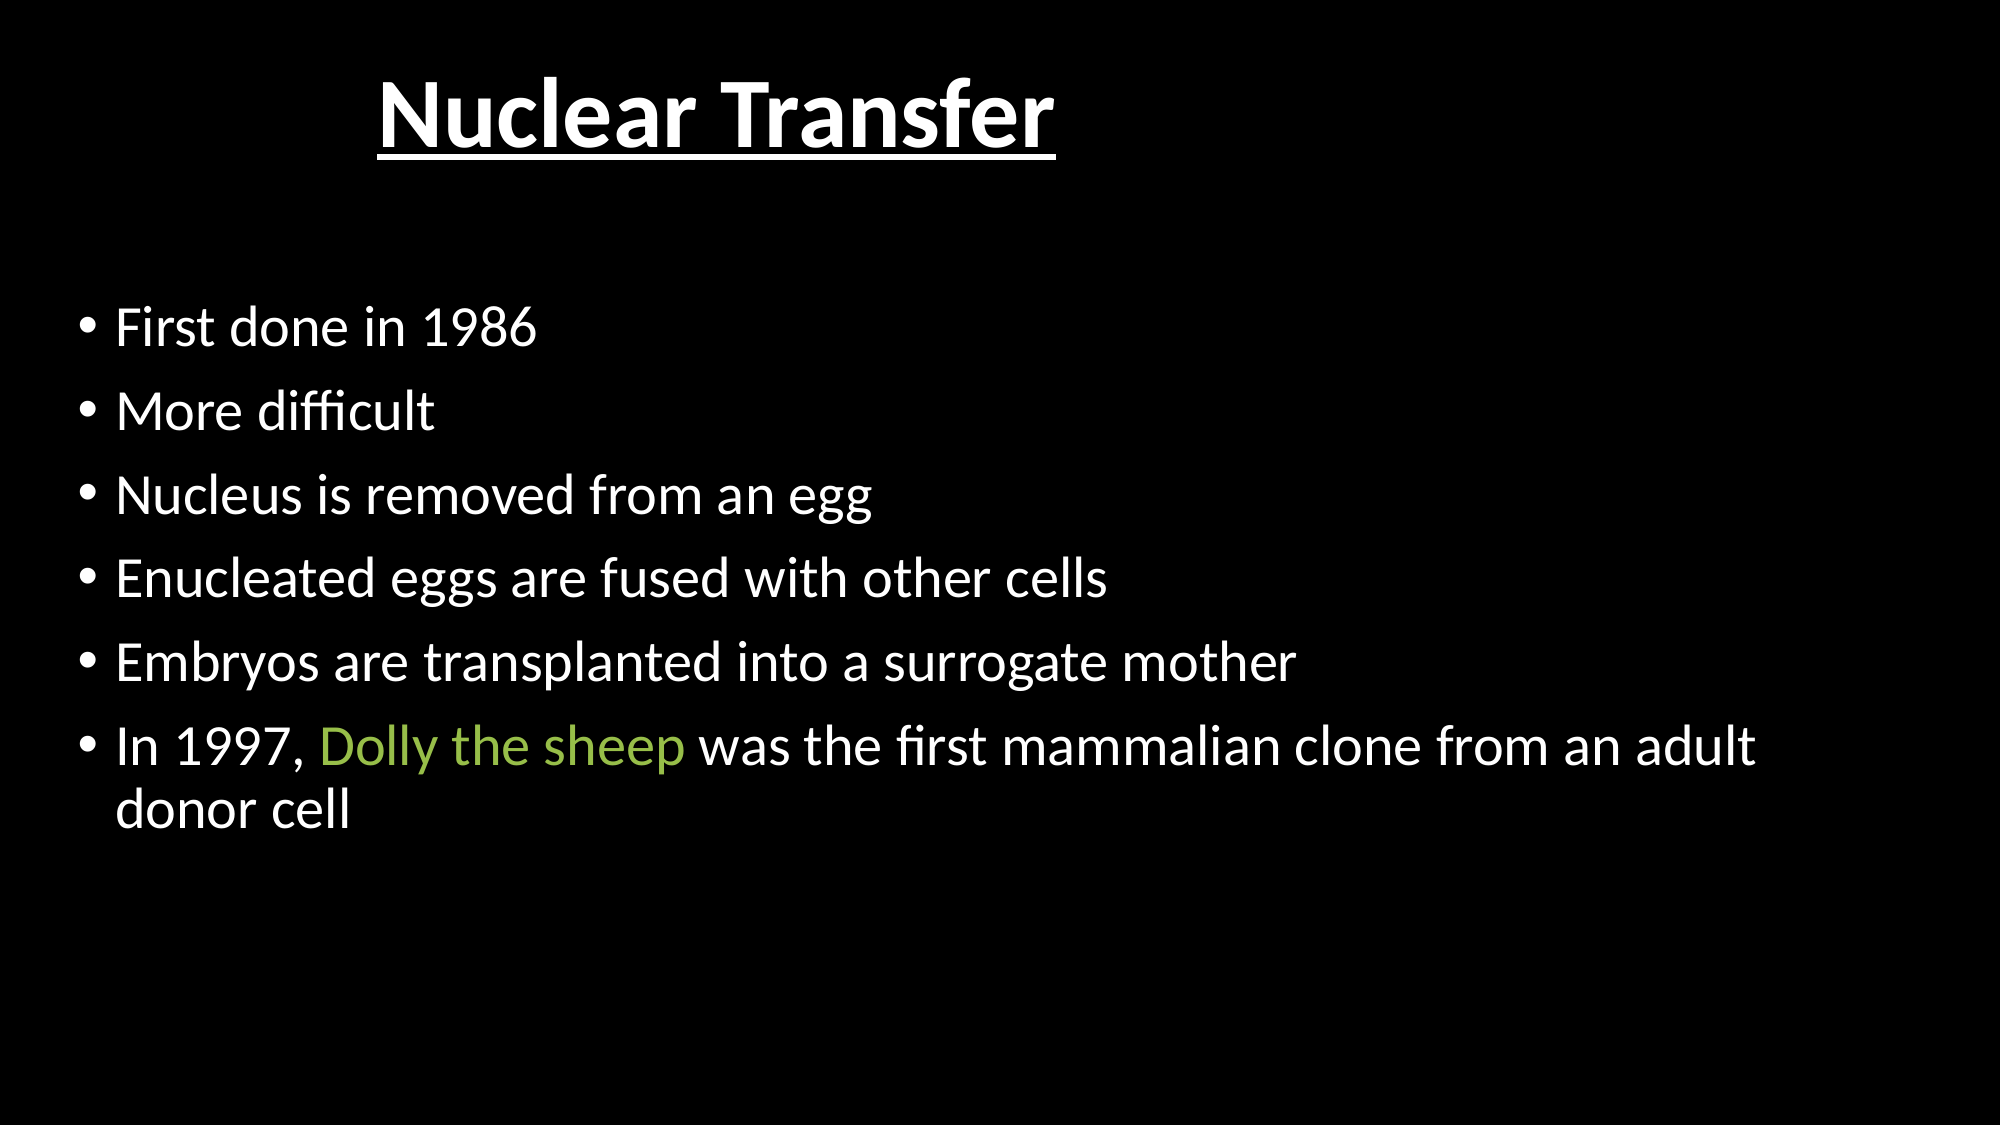

# Nuclear Transfer
First done in 1986
More difficult
Nucleus is removed from an egg
Enucleated eggs are fused with other cells
Embryos are transplanted into a surrogate mother
In 1997, Dolly the sheep was the first mammalian clone from an adult donor cell